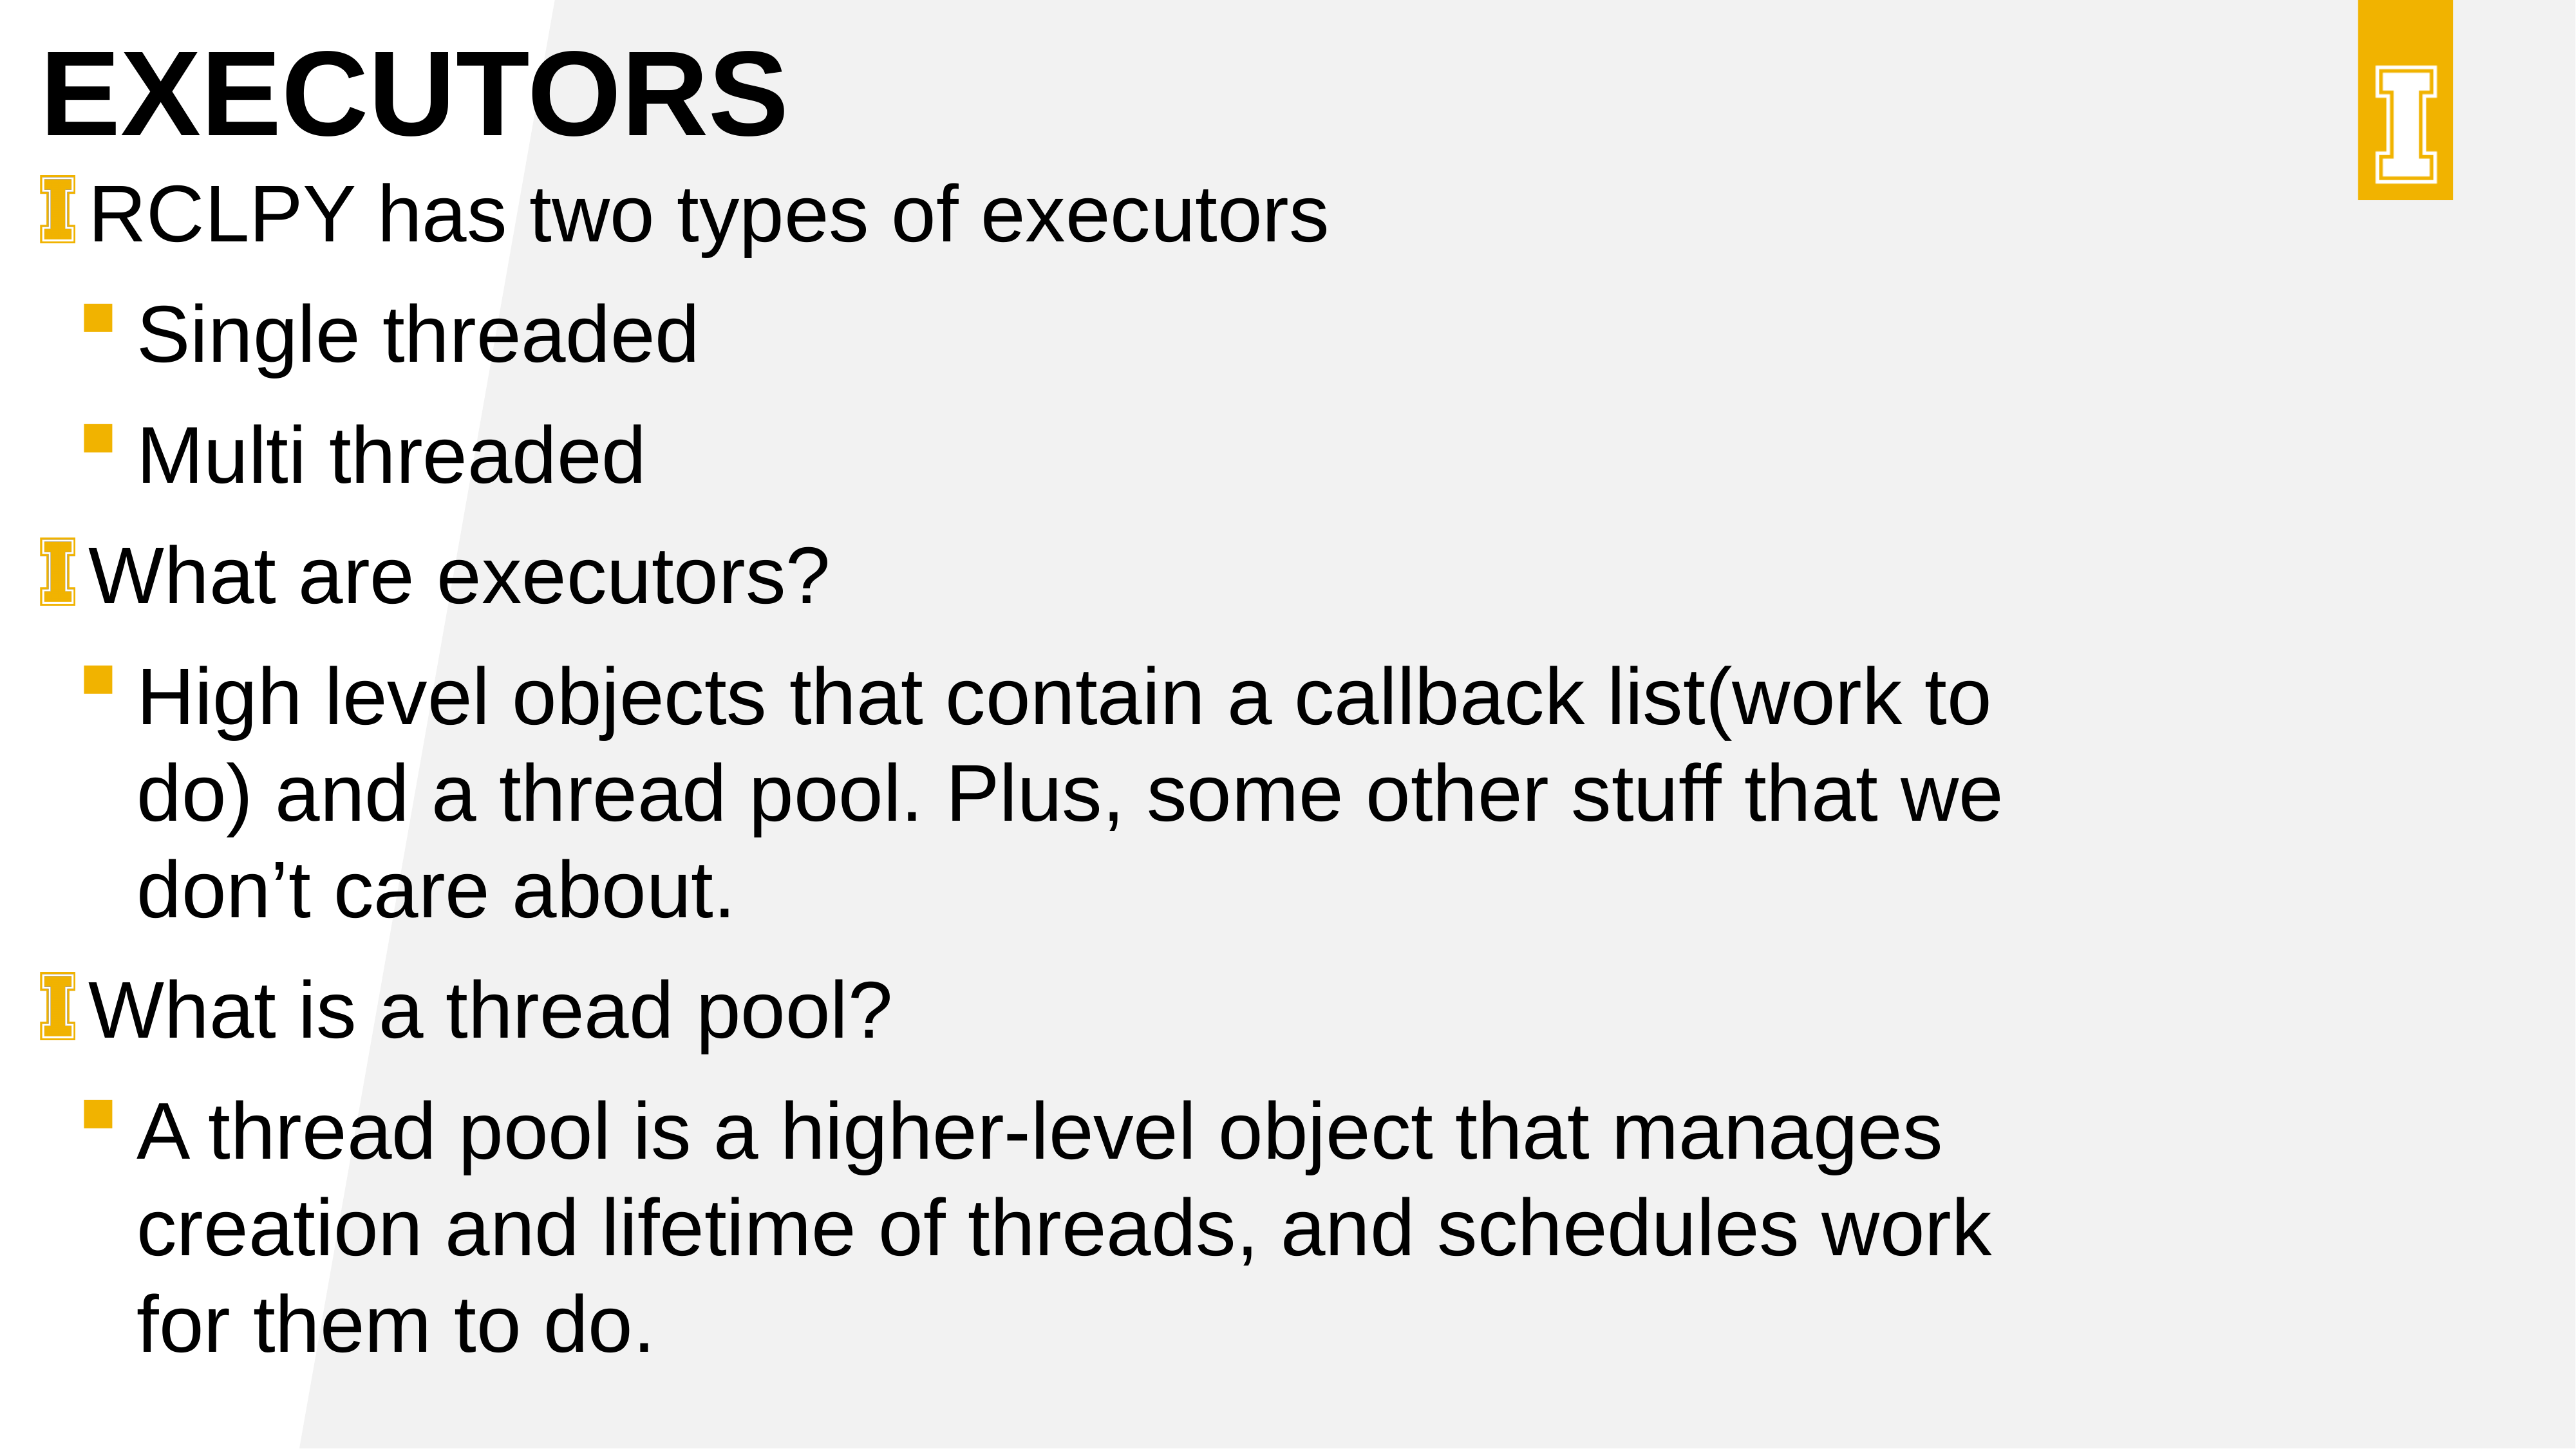

# Executors
RCLPY has two types of executors
Single threaded
Multi threaded
What are executors?
High level objects that contain a callback list(work to do) and a thread pool. Plus, some other stuff that we don’t care about.
What is a thread pool?
A thread pool is a higher-level object that manages creation and lifetime of threads, and schedules work for them to do.